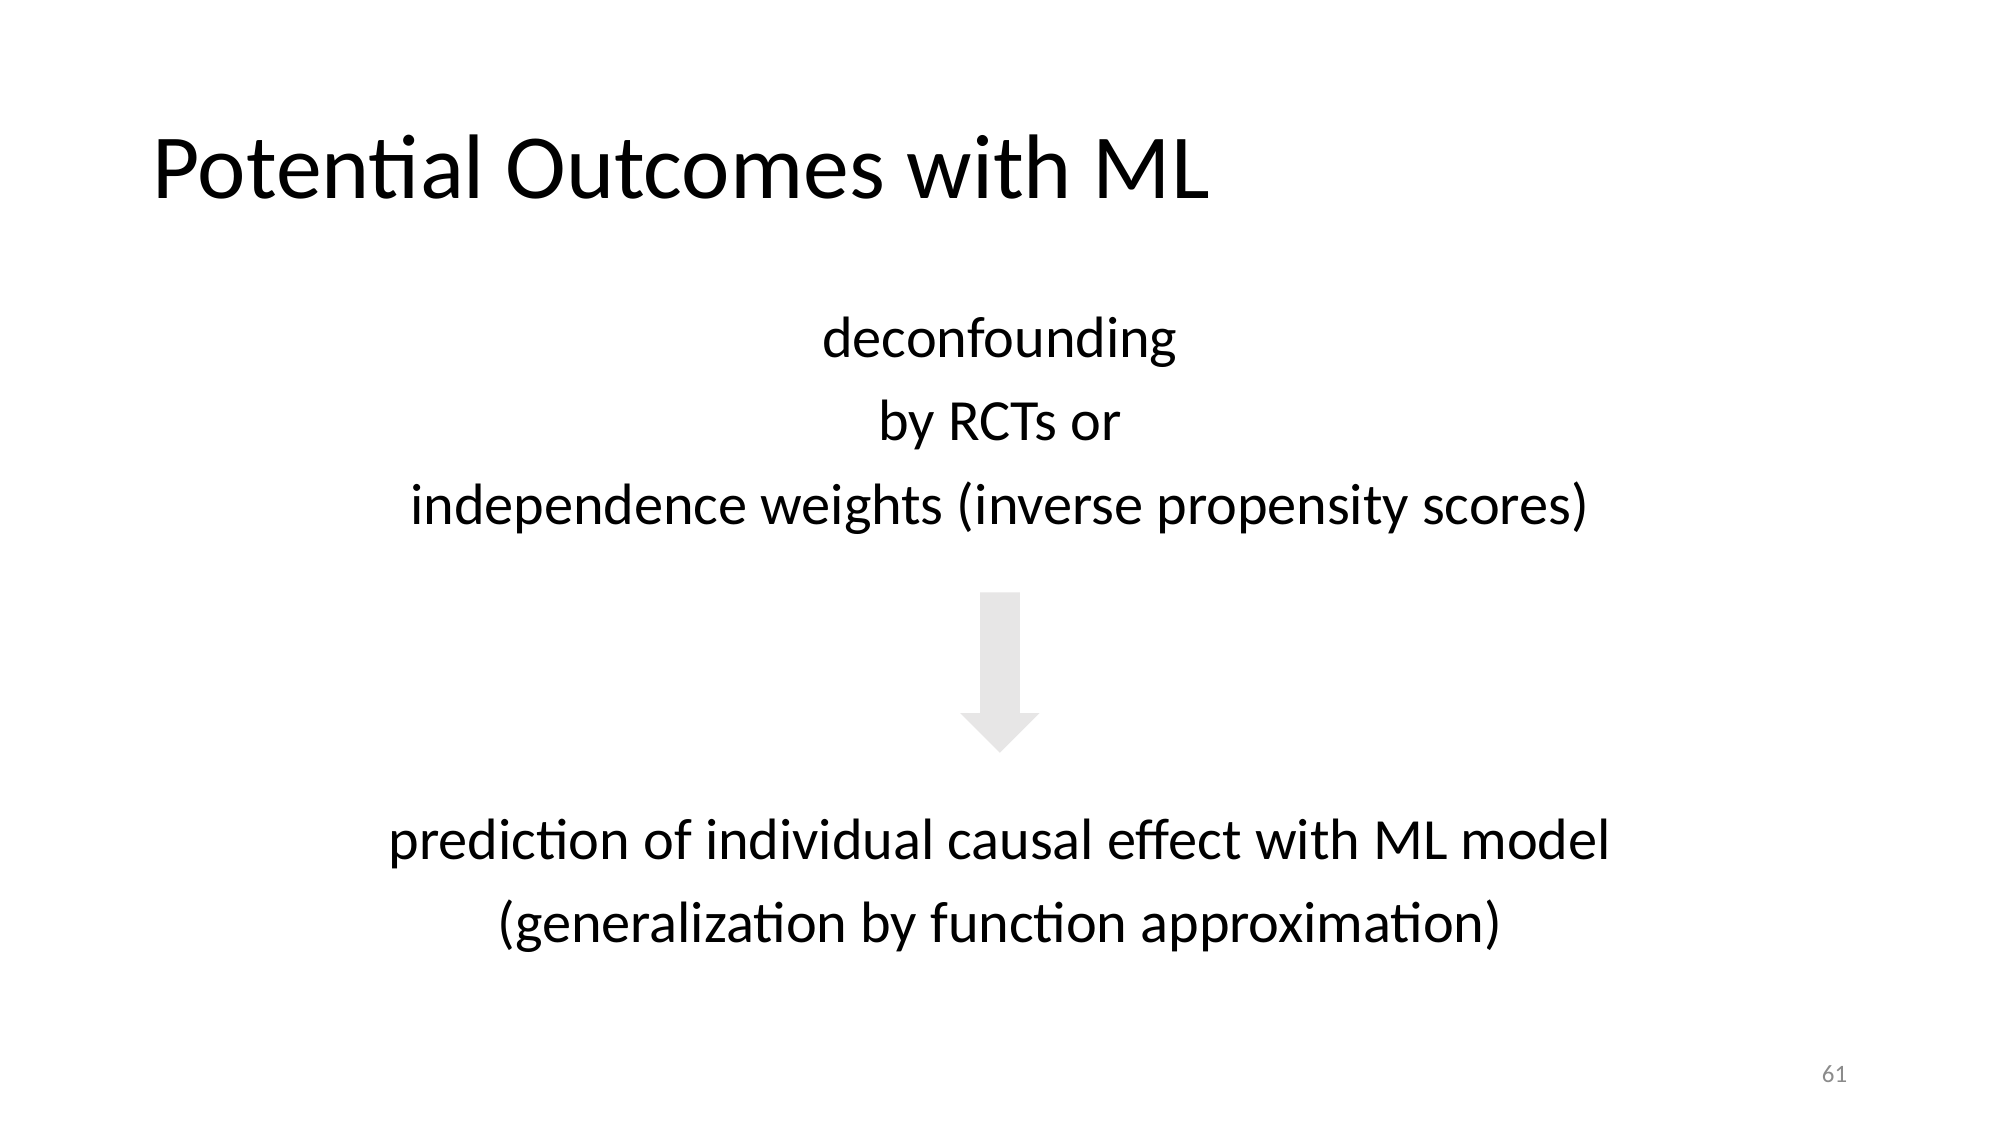

# Potential Outcomes with ML
deconfounding
by RCTs or
independence weights (inverse propensity scores)

prediction of individual causal effect with ML model
(generalization by function approximation)

61